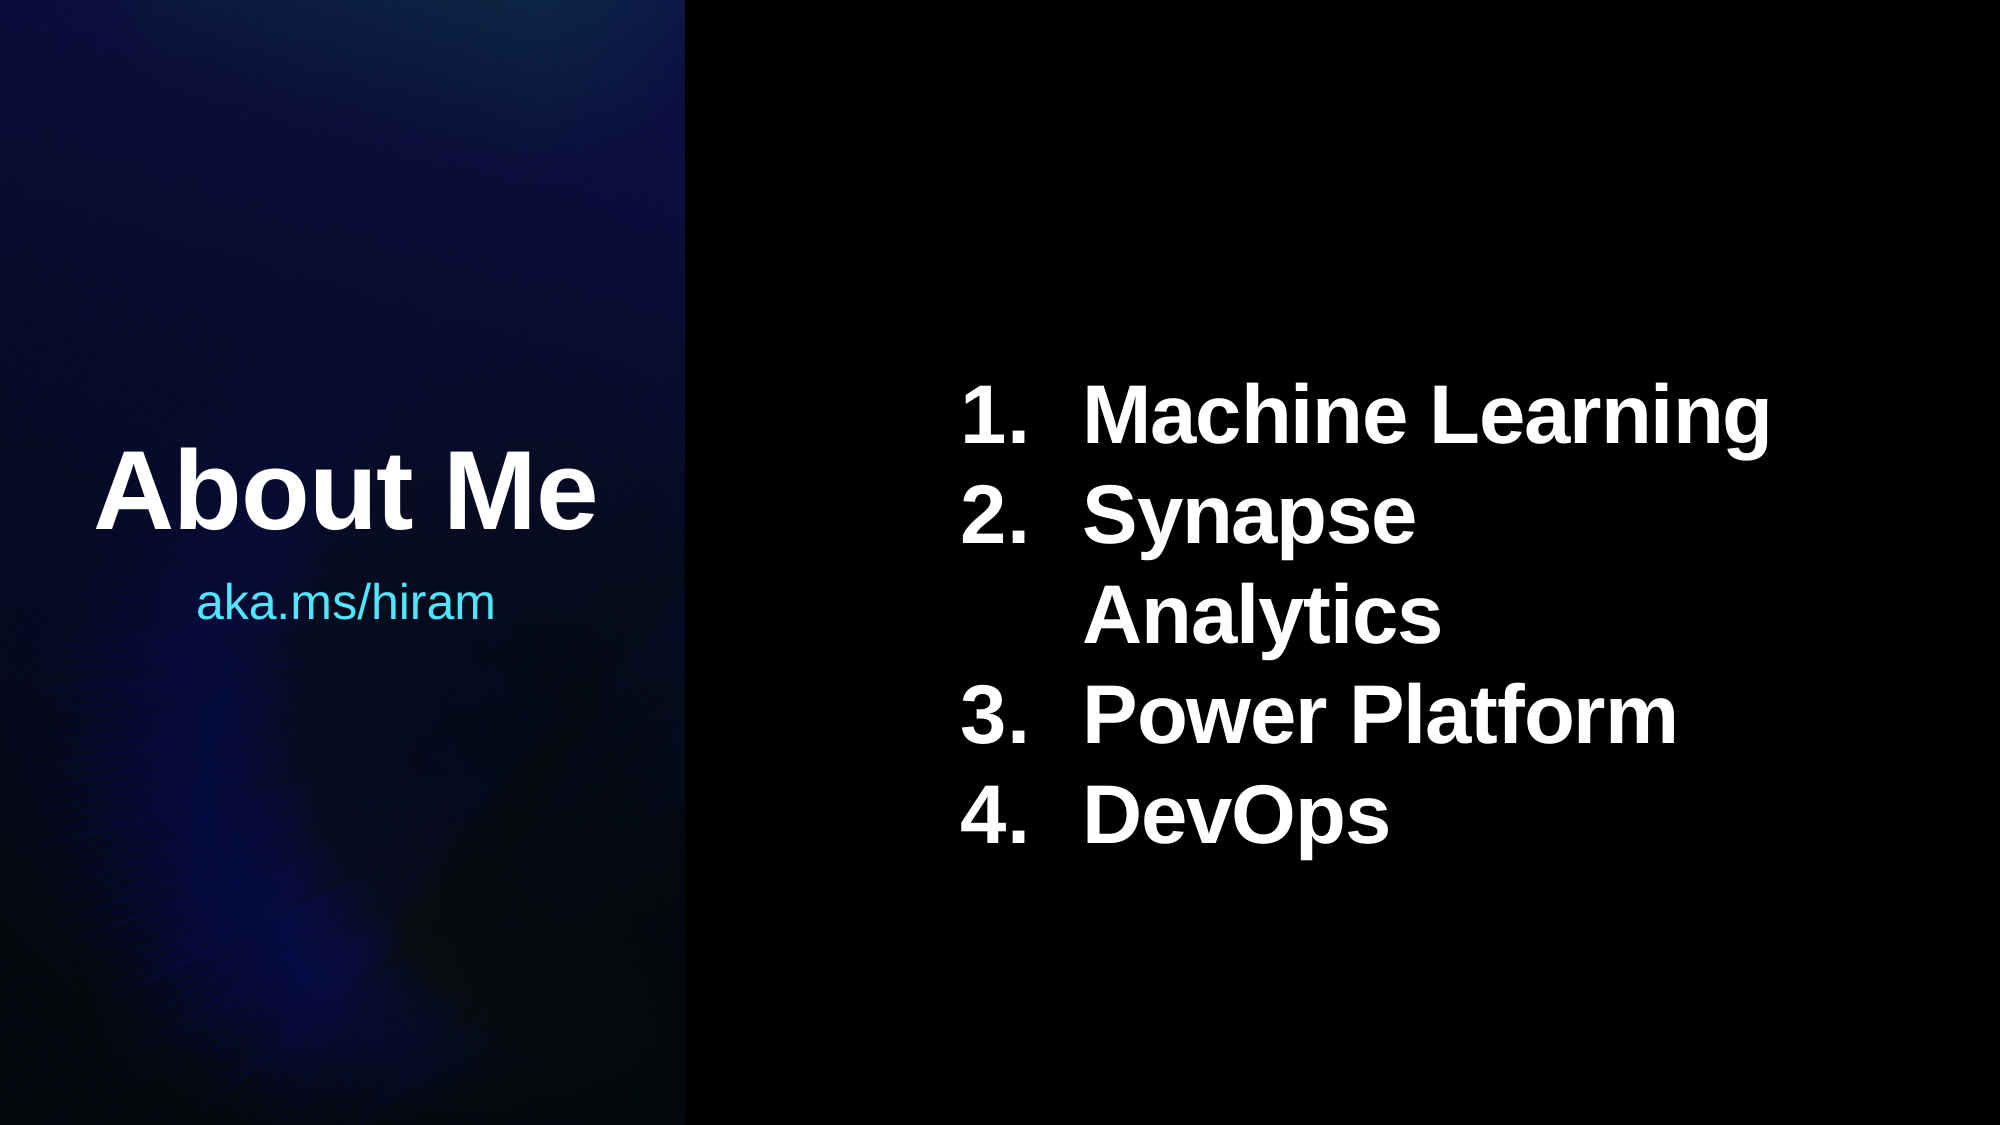

Machine Learning
Synapse Analytics
Power Platform
DevOps
About Me
aka.ms/hiram